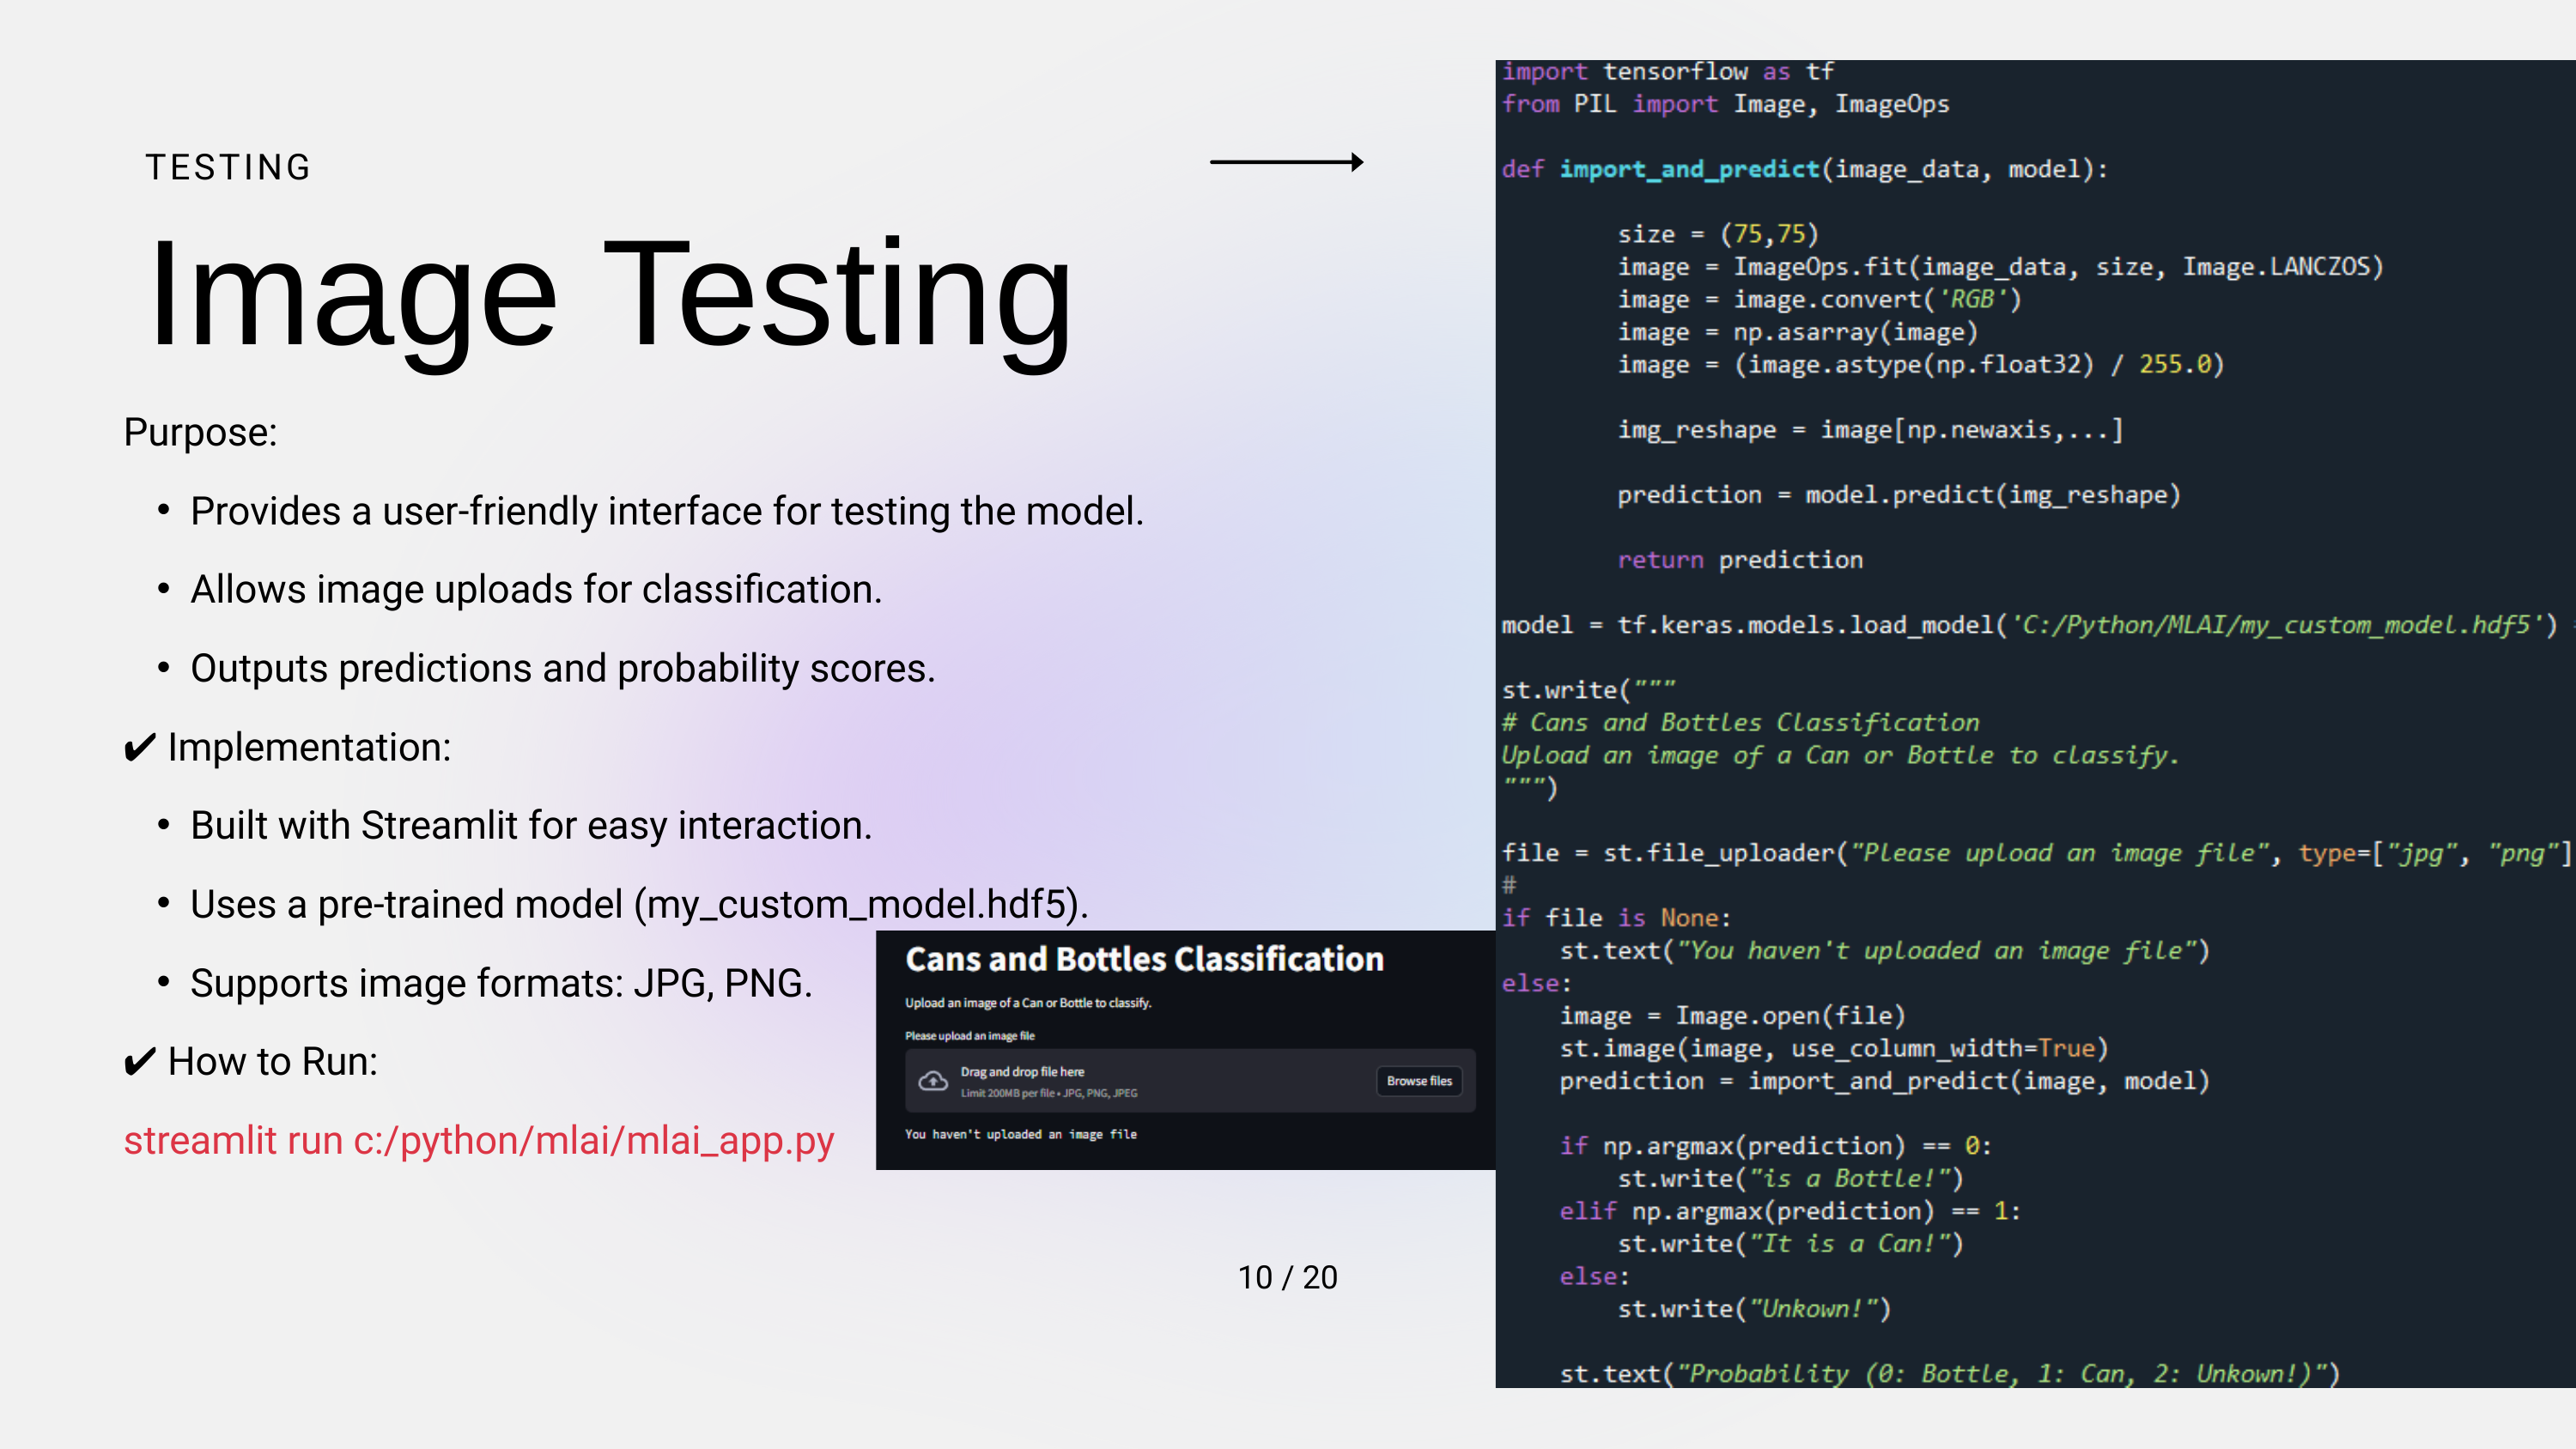

TESTING

Image Testing
Purpose:
Provides a user-friendly interface for testing the model.
Allows image uploads for classification.
Outputs predictions and probability scores.
✔ Implementation:
Built with Streamlit for easy interaction.
Uses a pre-trained model (my_custom_model.hdf5).
Supports image formats: JPG, PNG.
✔ How to Run:
streamlit run c:/python/mlai/mlai_app.py

10 / 20